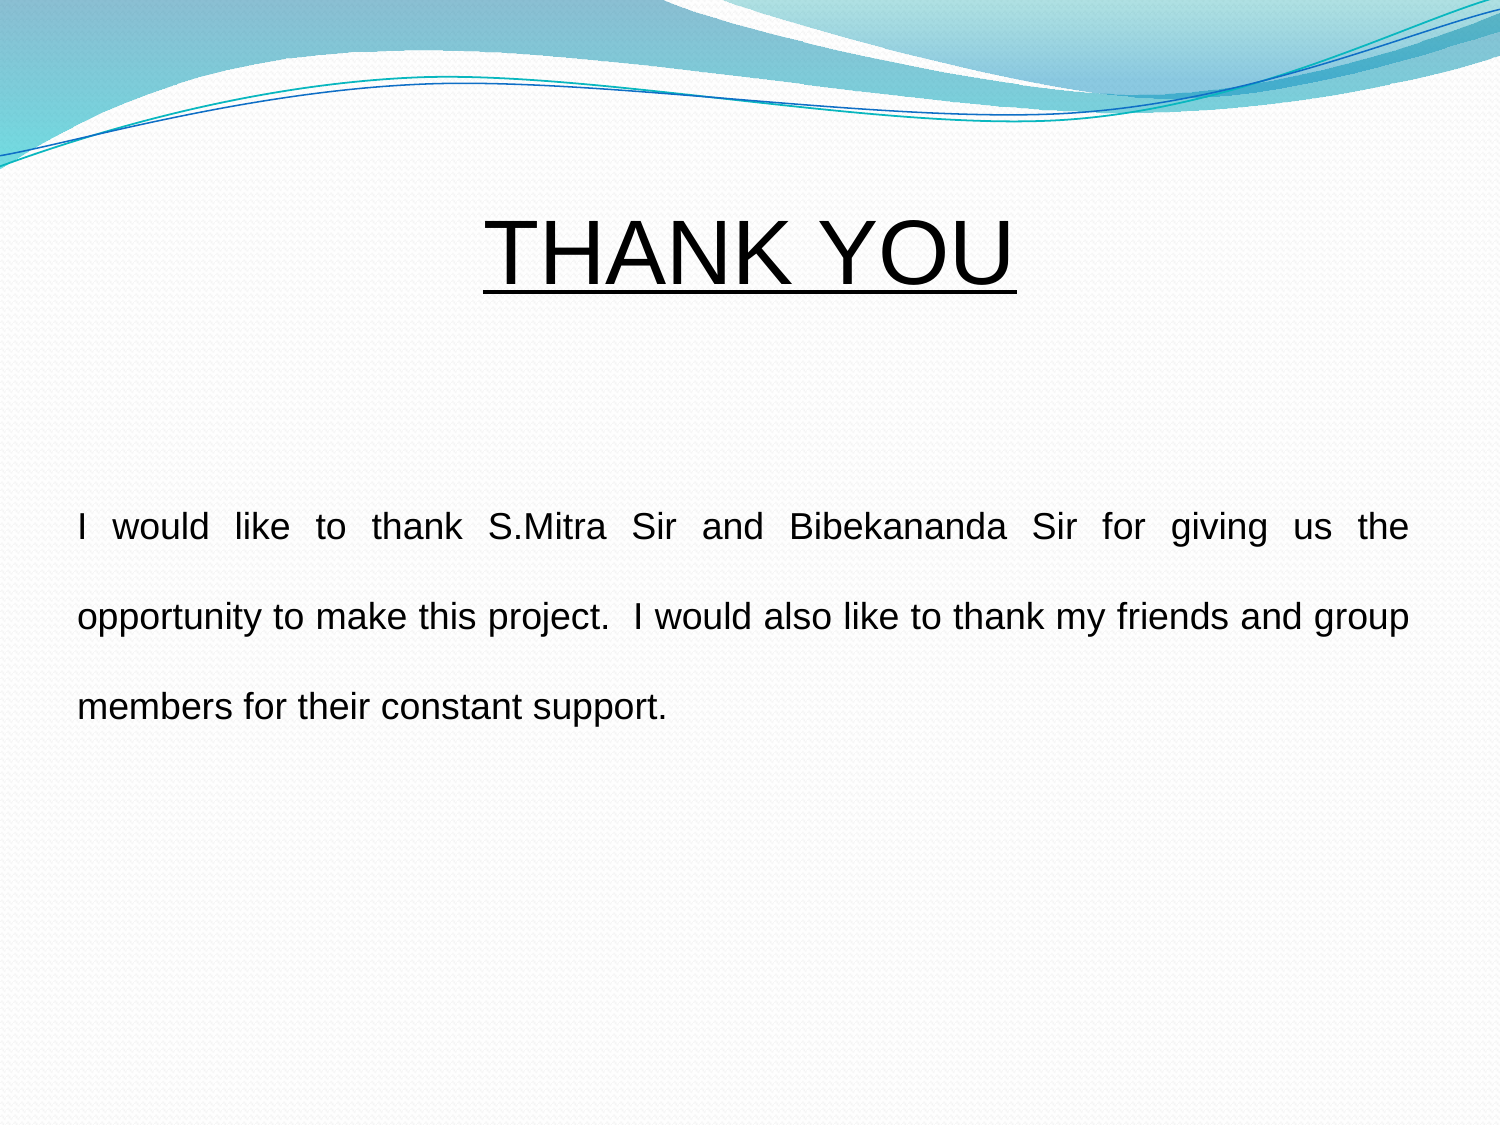

# THANK YOU
I would like to thank S.Mitra Sir and Bibekananda Sir for giving us the opportunity to make this project.  I would also like to thank my friends and group members for their constant support.